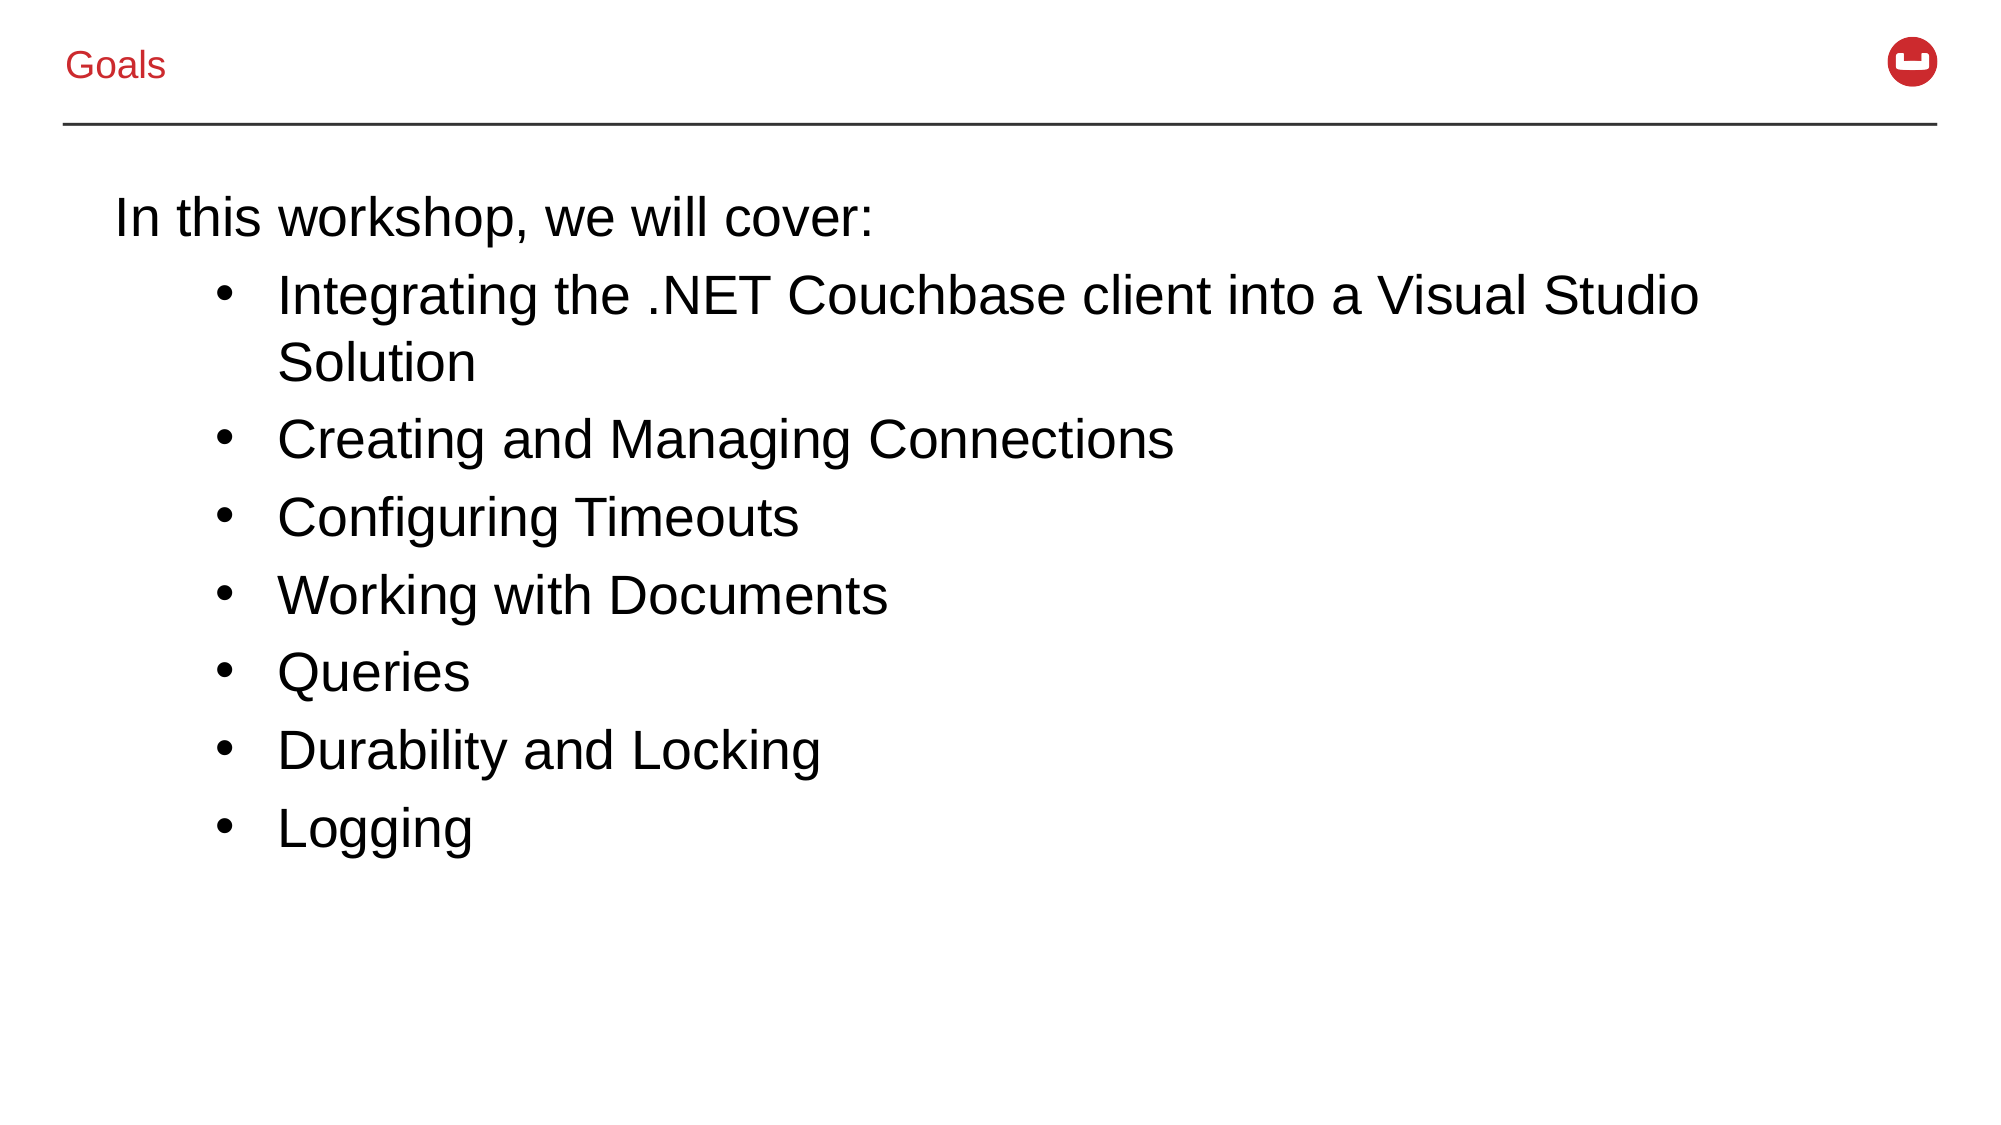

# Goals
In this workshop, we will cover:
Integrating the .NET Couchbase client into a Visual Studio Solution
Creating and Managing Connections
Configuring Timeouts
Working with Documents
Queries
Durability and Locking
Logging